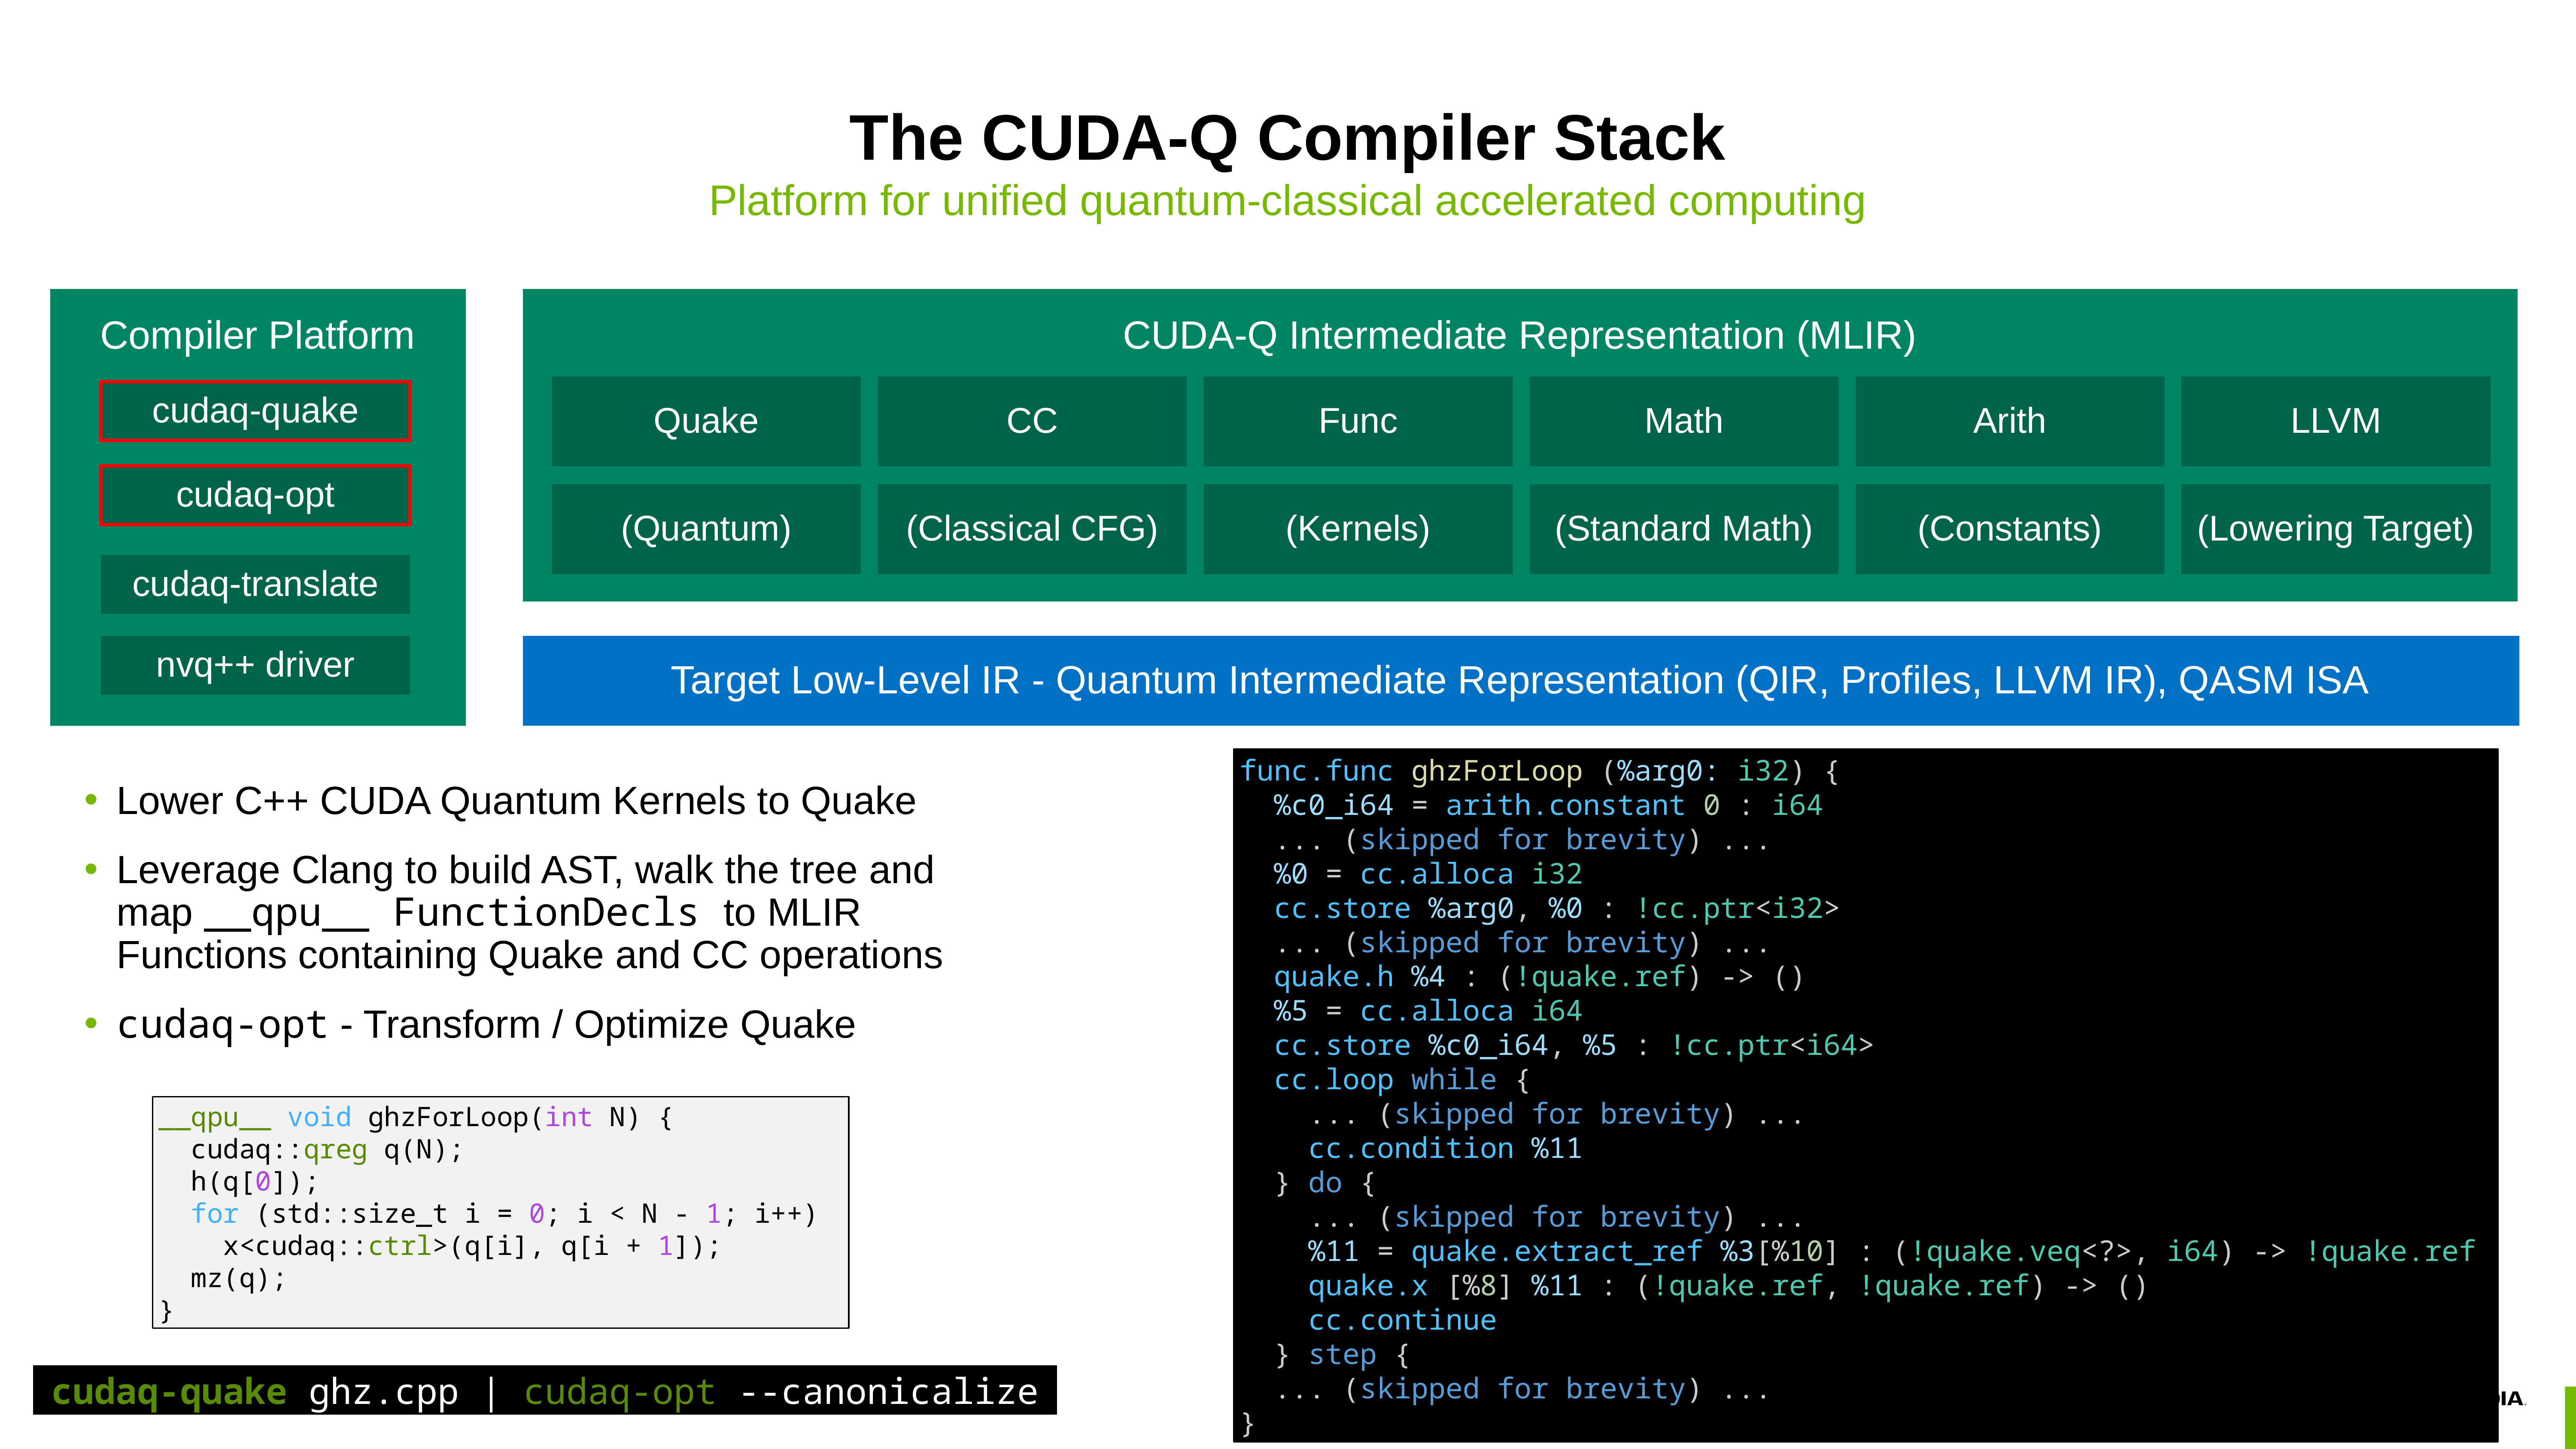

# The CUDA-Q Compiler Stack

Platform for unified quantum-classical accelerated computing
Compiler Platform
CUDA-Q Intermediate Representation (MLIR)
Quake
CC
Func
Math
Arith
LLVM
cudaq-quake
cudaq-opt
(Quantum)
(Classical CFG)
(Kernels)
(Standard Math)
(Constants)
(Lowering Target)
cudaq-translate
nvq++ driver
Target Low-Level IR - Quantum Intermediate Representation (QIR, Profiles, LLVM IR), QASM ISA
func.func ghzForLoop (%arg0: i32) {
  %c0_i64 = arith.constant 0 : i64
  ... (skipped for brevity) ...
  %0 = cc.alloca i32
  cc.store %arg0, %0 : !cc.ptr<i32>
  ... (skipped for brevity) ...
  quake.h %4 : (!quake.ref) -> ()
  %5 = cc.alloca i64
  cc.store %c0_i64, %5 : !cc.ptr<i64>
  cc.loop while {
    ... (skipped for brevity) ...
    cc.condition %11
  } do {
    ... (skipped for brevity) ...
    %11 = quake.extract_ref %3[%10] : (!quake.veq<?>, i64) -> !quake.ref
    quake.x [%8] %11 : (!quake.ref, !quake.ref) -> ()
    cc.continue
  } step {
  ... (skipped for brevity) ...
}
Lower C++ CUDA Quantum Kernels to Quake
Leverage Clang to build AST, walk the tree and map __qpu__ FunctionDecls to MLIR Functions containing Quake and CC operations
cudaq-opt - Transform / Optimize Quake

__qpu__ void ghzForLoop(int N) {
  cudaq::qreg q(N);
  h(q[0]);
  for (std::size_t i = 0; i < N - 1; i++)
    x<cudaq::ctrl>(q[i], q[i + 1]);
  mz(q);
}
cudaq-quake ghz.cpp | cudaq-opt --canonicalize